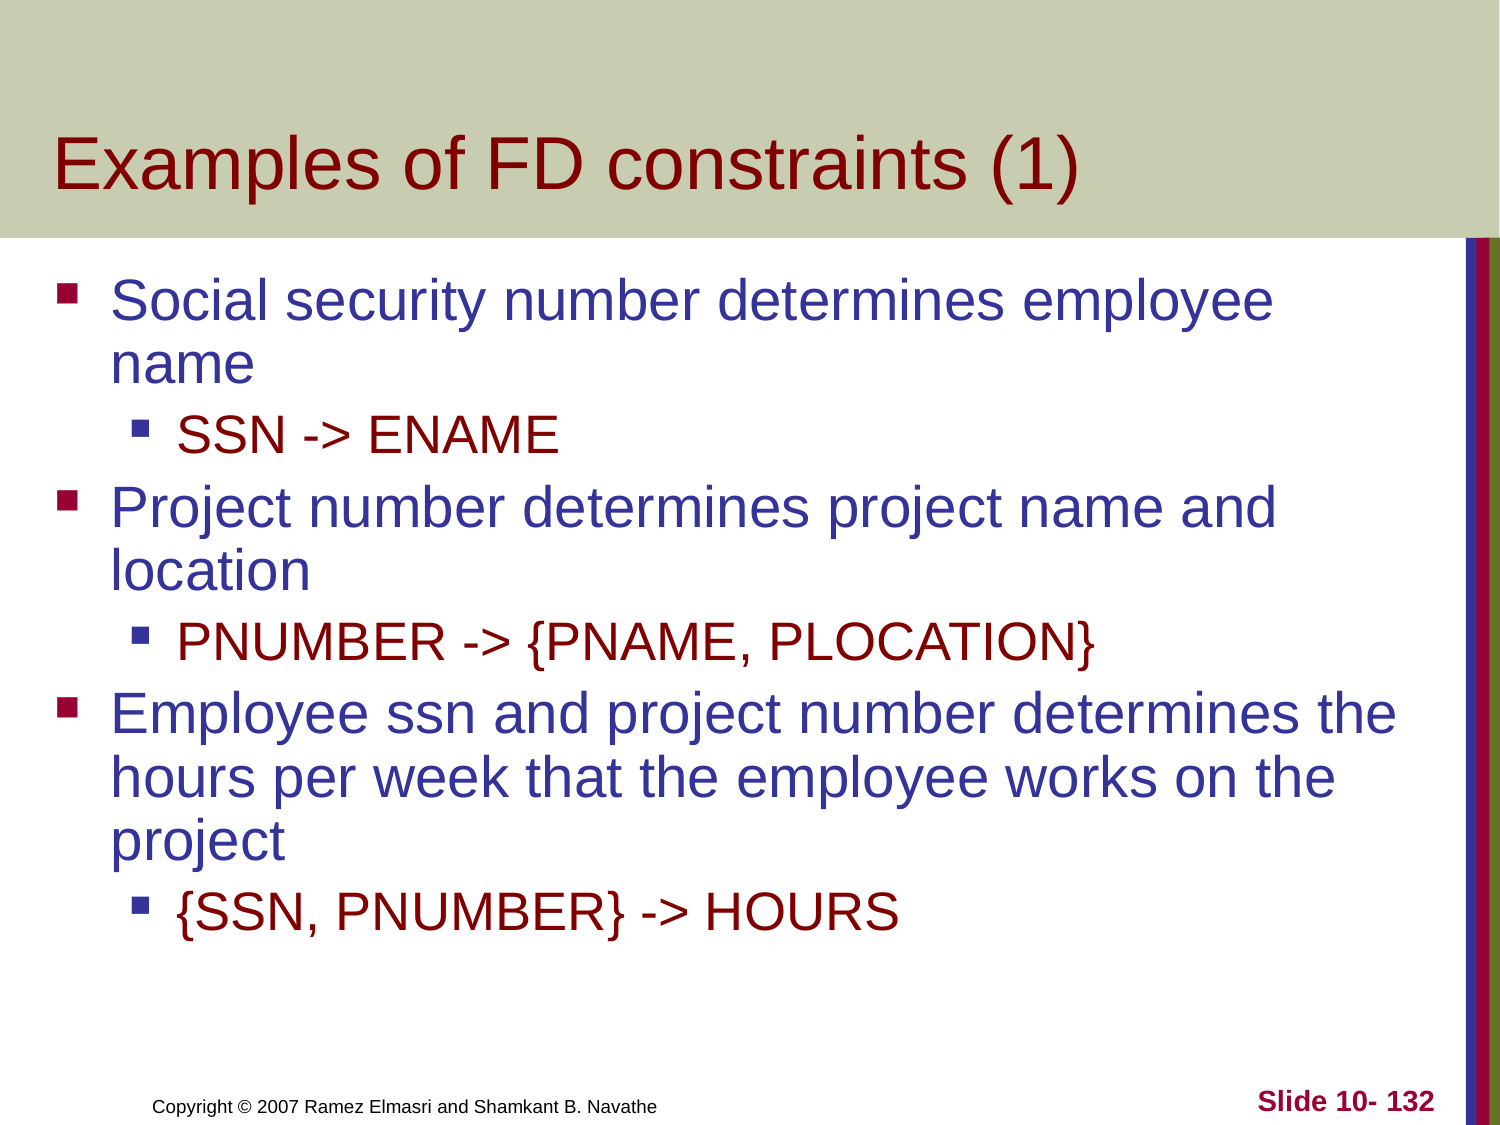

# Examples of FD constraints (1)
Social security number determines employee name
SSN -> ENAME
Project number determines project name and location
PNUMBER -> {PNAME, PLOCATION}
Employee ssn and project number determines the hours per week that the employee works on the project
{SSN, PNUMBER} -> HOURS
Slide 10- 132